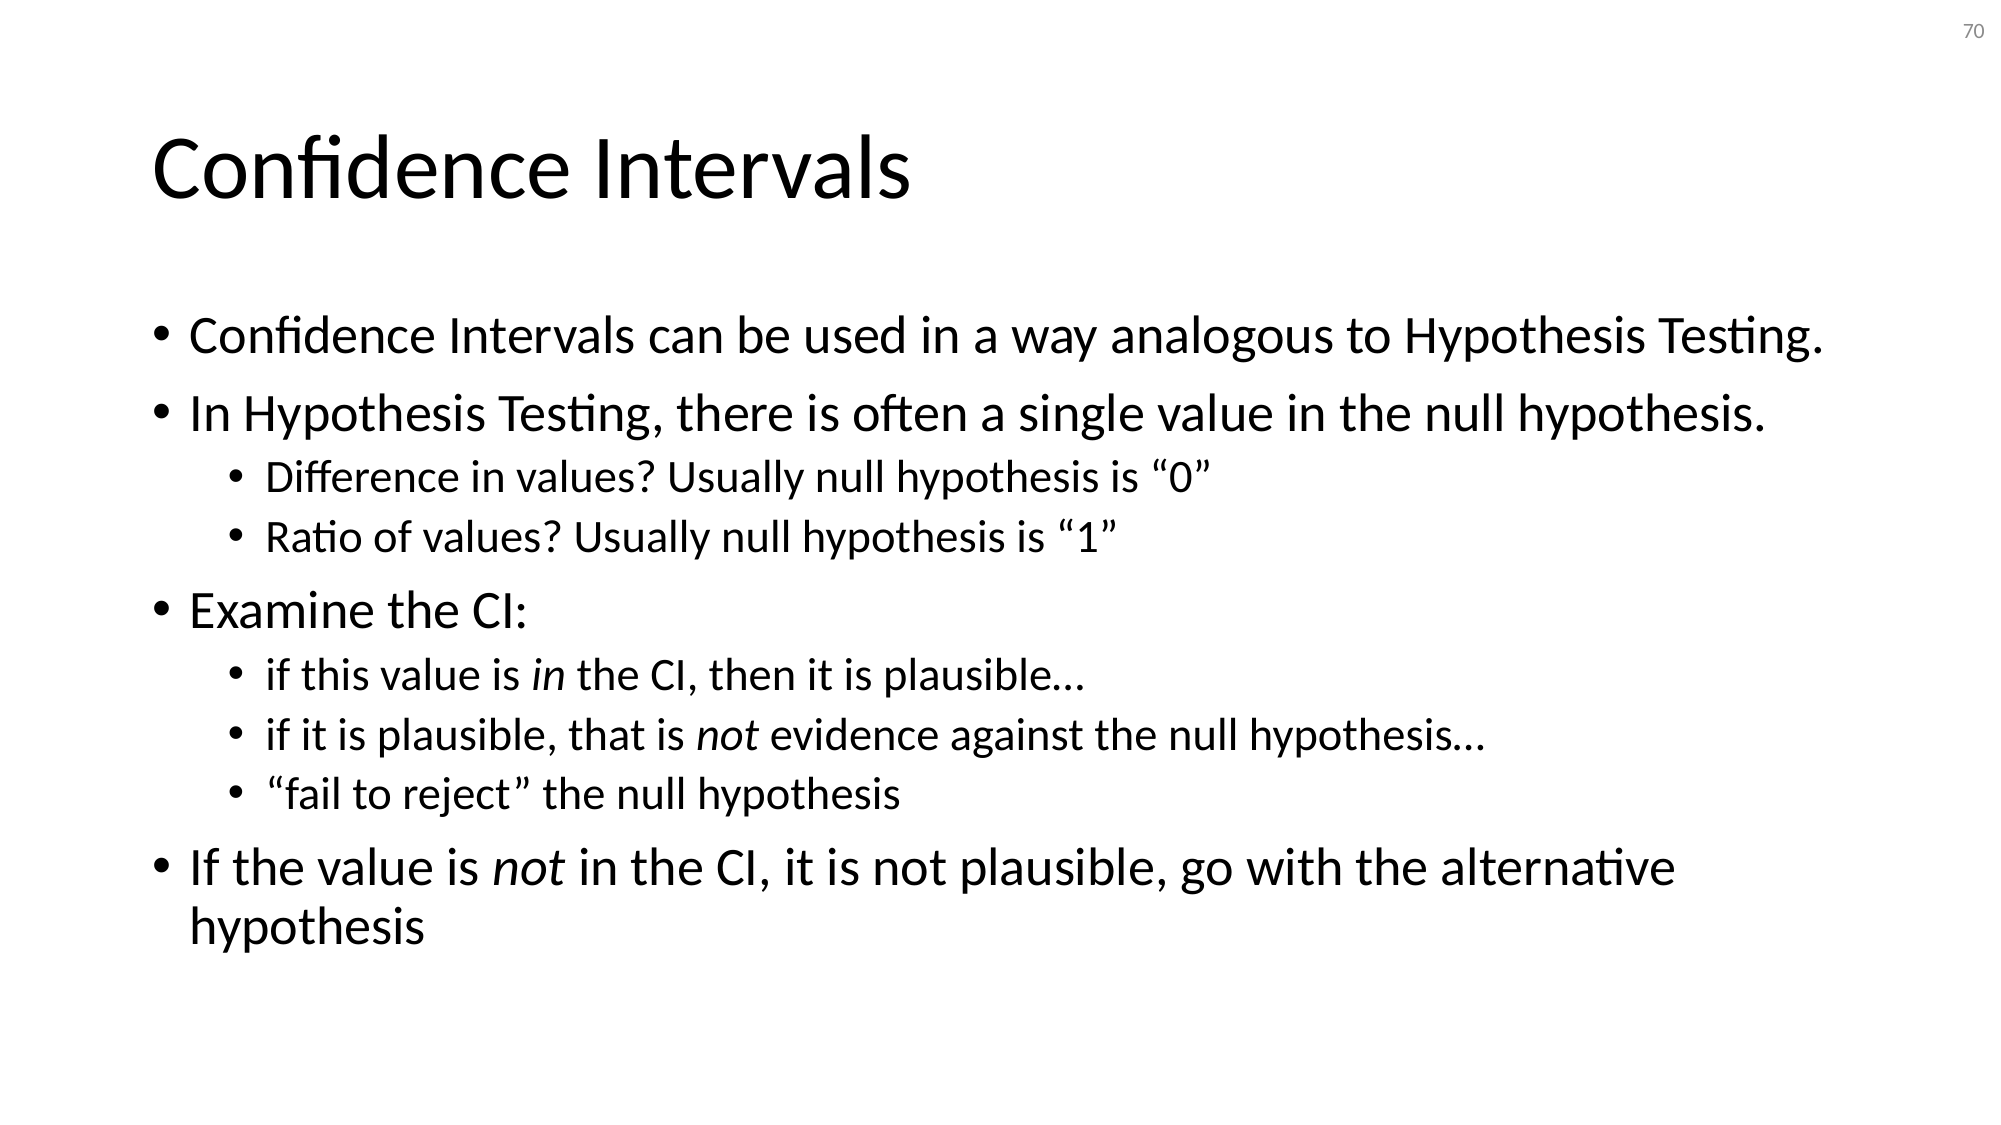

70
# Confidence Intervals
Confidence Intervals can be used in a way analogous to Hypothesis Testing.
In Hypothesis Testing, there is often a single value in the null hypothesis.
Difference in values? Usually null hypothesis is “0”
Ratio of values? Usually null hypothesis is “1”
Examine the CI:
if this value is in the CI, then it is plausible…
if it is plausible, that is not evidence against the null hypothesis…
“fail to reject” the null hypothesis
If the value is not in the CI, it is not plausible, go with the alternative hypothesis